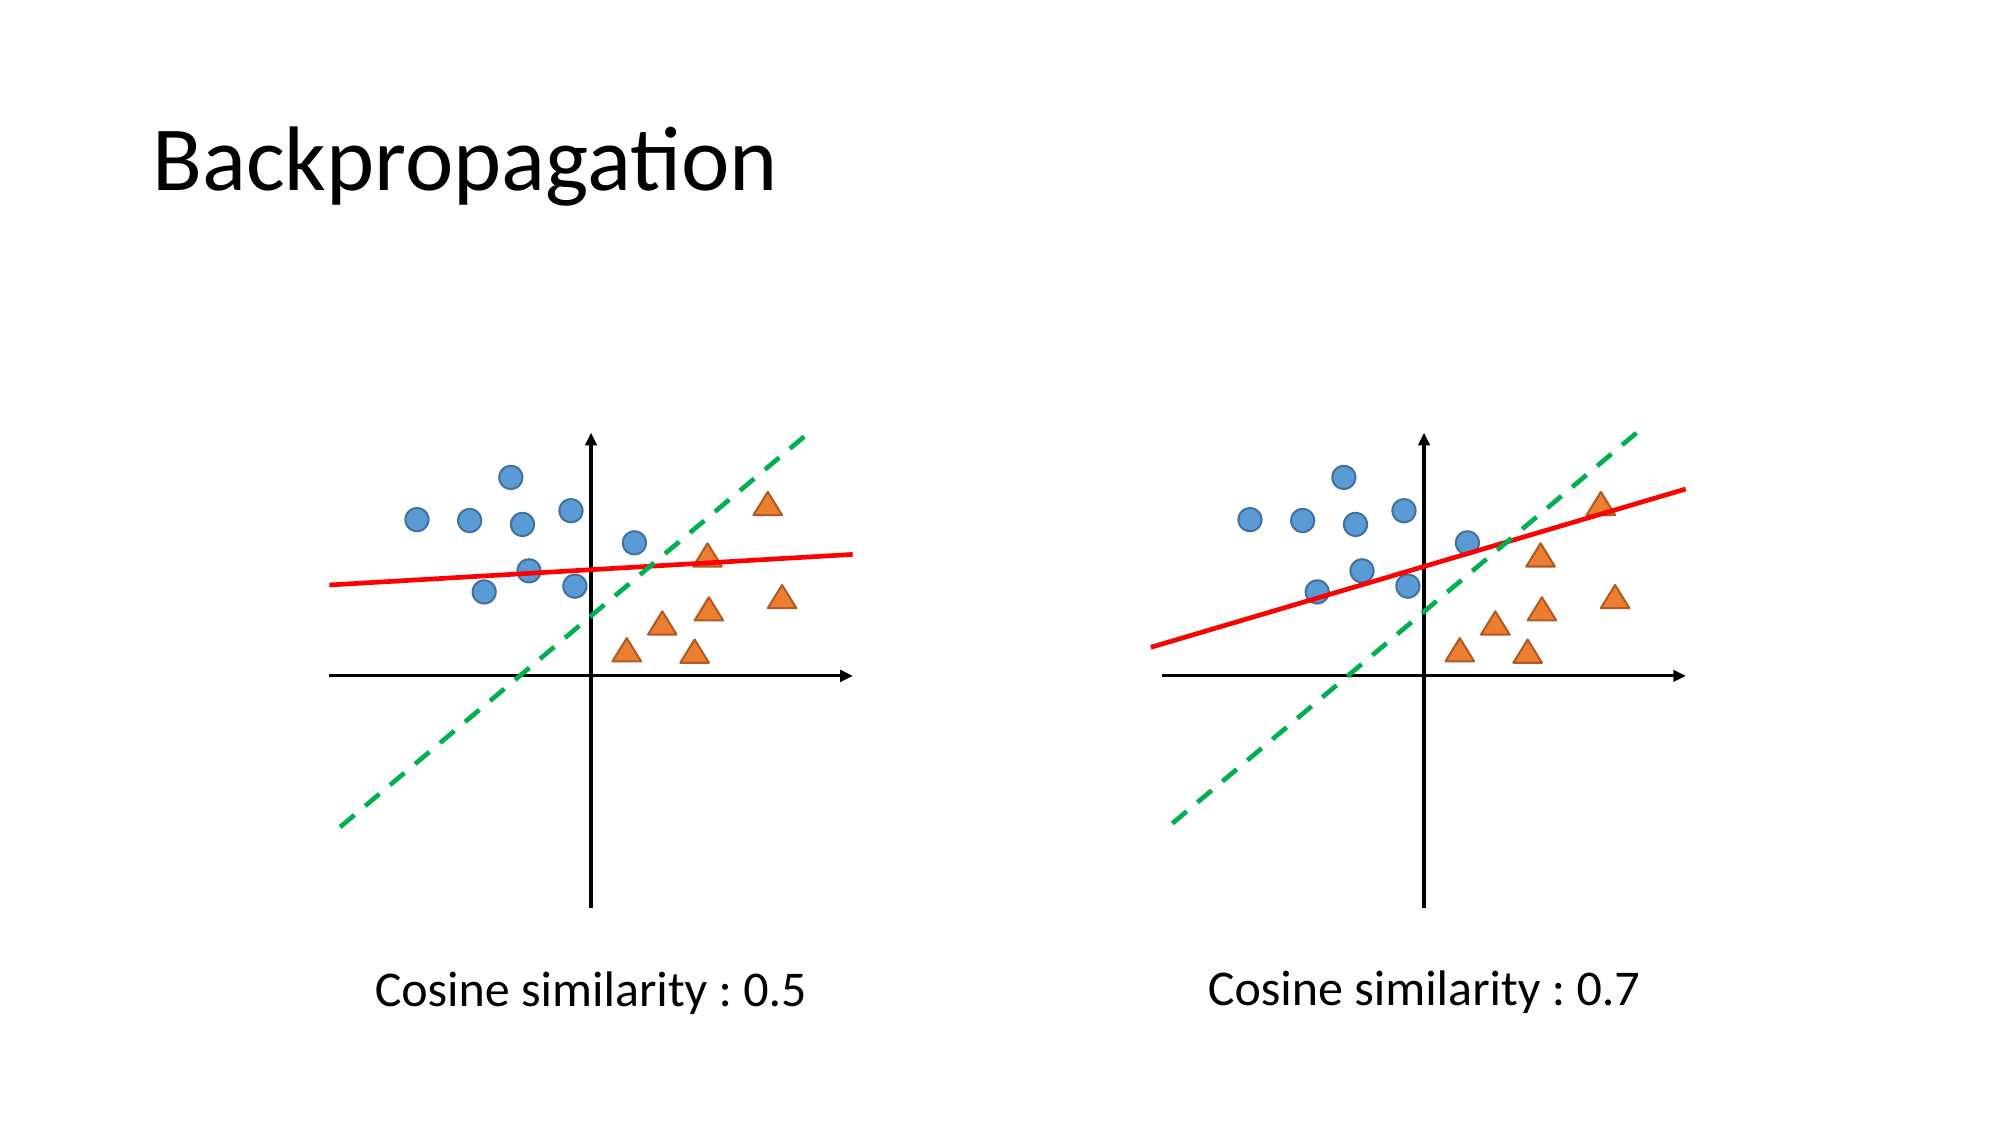

# Backpropagation

Cosine similarity : 0.7
Cosine similarity : 0.5